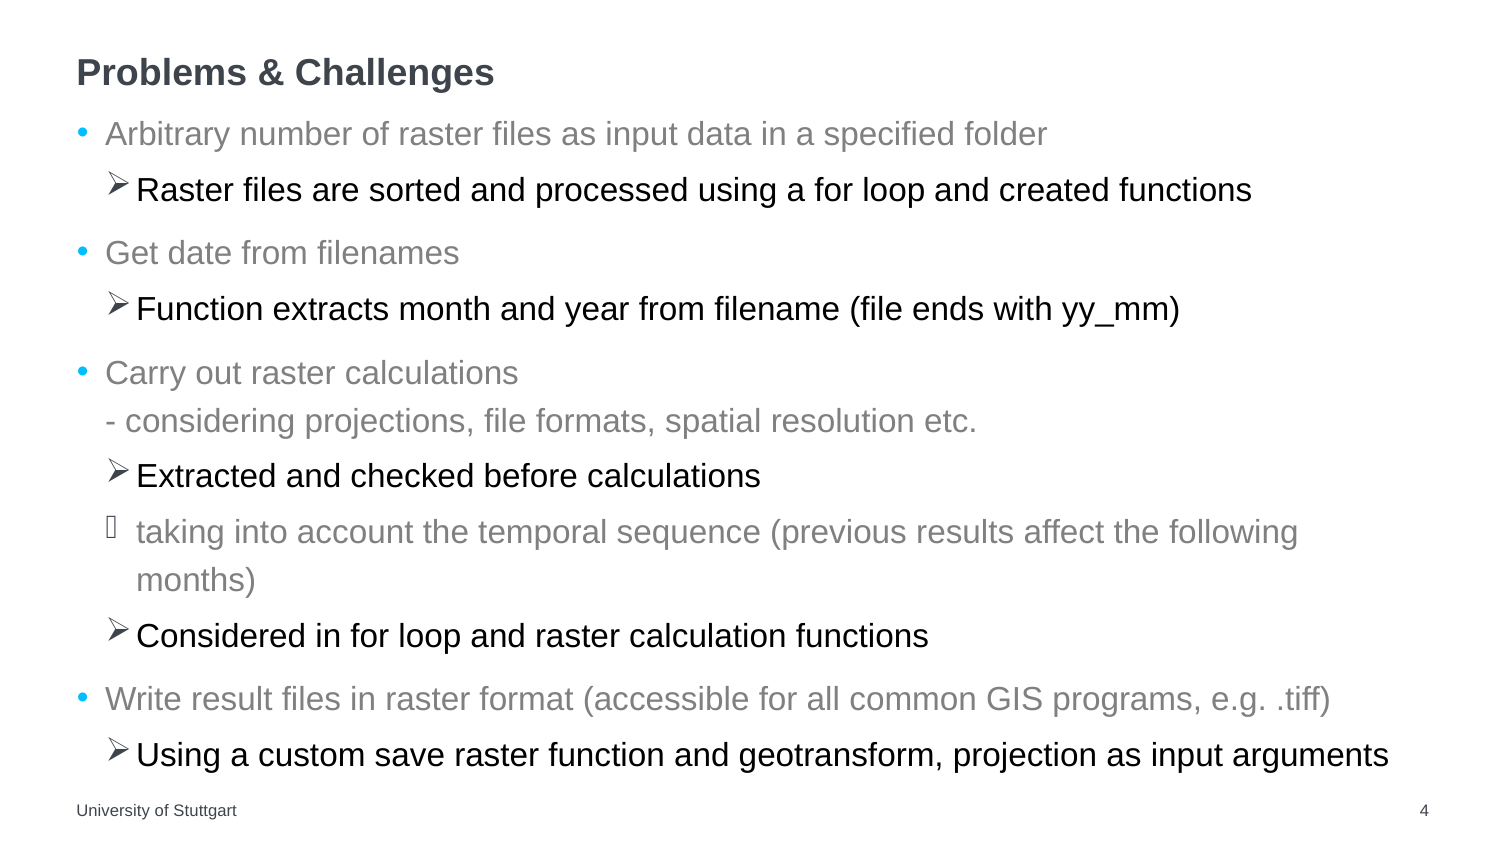

# Problems & Challenges
Arbitrary number of raster files as input data in a specified folder
Raster files are sorted and processed using a for loop and created functions
Get date from filenames
Function extracts month and year from filename (file ends with yy_mm)
Carry out raster calculations
- considering projections, file formats, spatial resolution etc.
Extracted and checked before calculations
taking into account the temporal sequence (previous results affect the following months)
Considered in for loop and raster calculation functions
Write result files in raster format (accessible for all common GIS programs, e.g. .tiff)
Using a custom save raster function and geotransform, projection as input arguments
University of Stuttgart
4